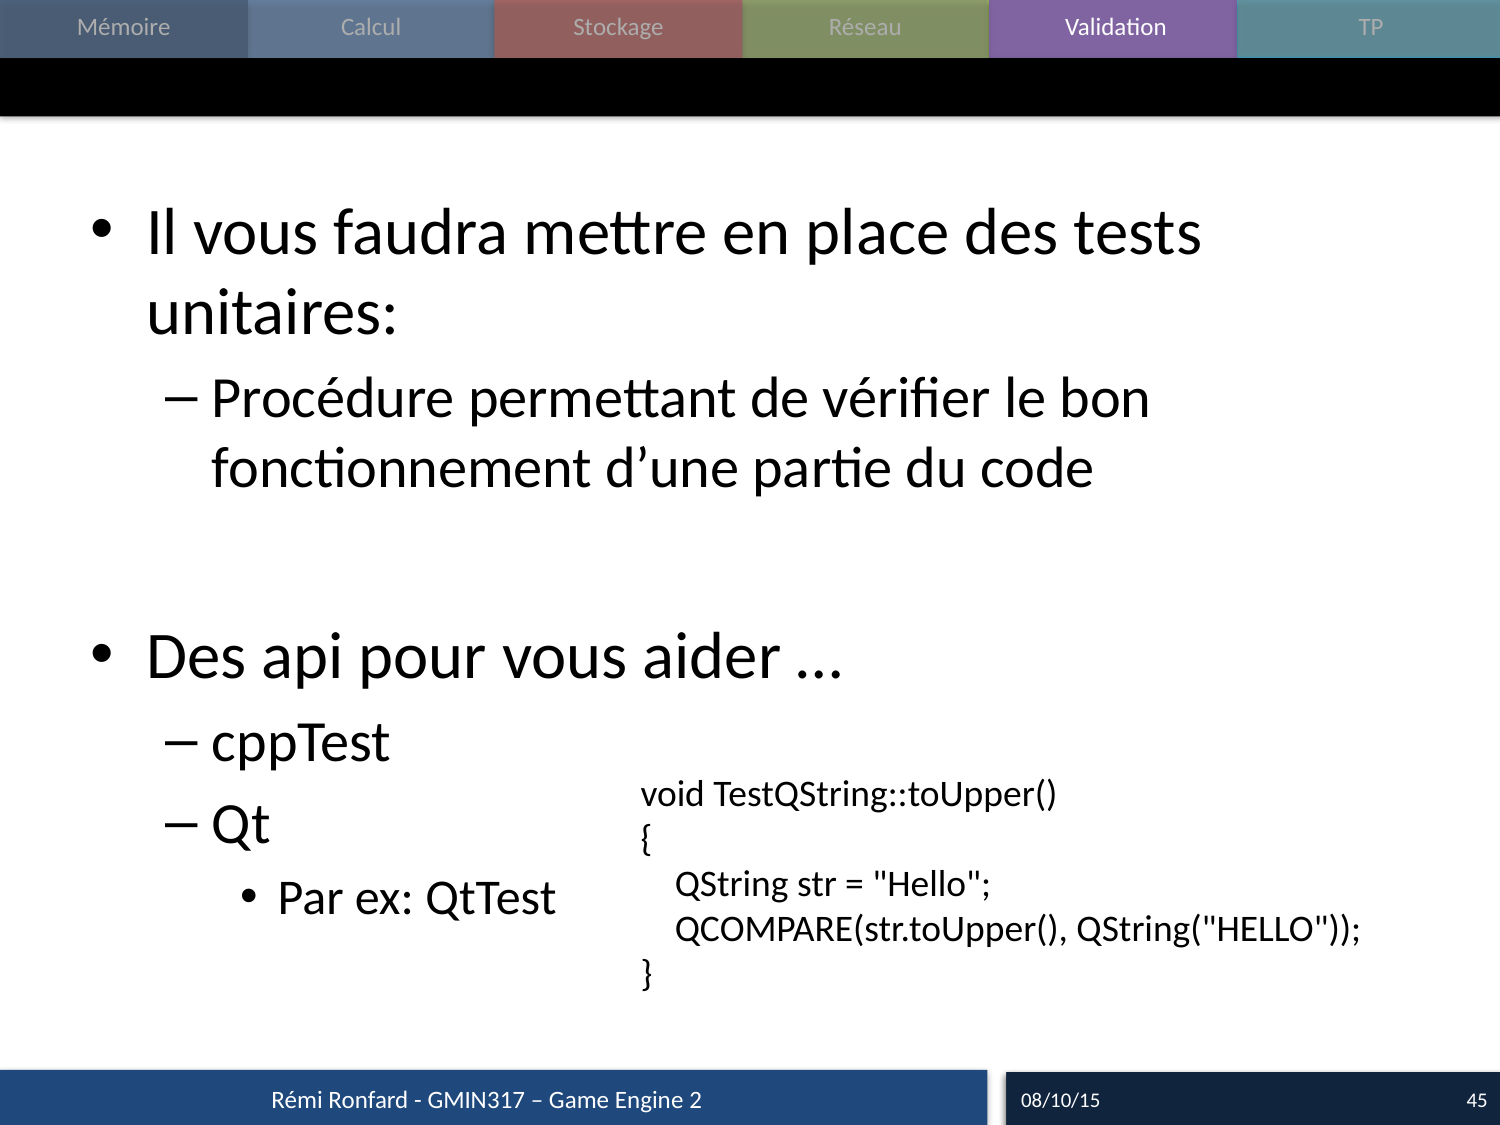

#
Il vous faudra mettre en place des tests unitaires:
Procédure permettant de vérifier le bon fonctionnement d’une partie du code

Des api pour vous aider …
cppTest
Qt
Par ex: QtTest

 void TestQString::toUpper()
 {
     QString str = "Hello";
     QCOMPARE(str.toUpper(), QString("HELLO"));
 }
Rémi Ronfard - GMIN317 – Game Engine 2
08/10/15
45